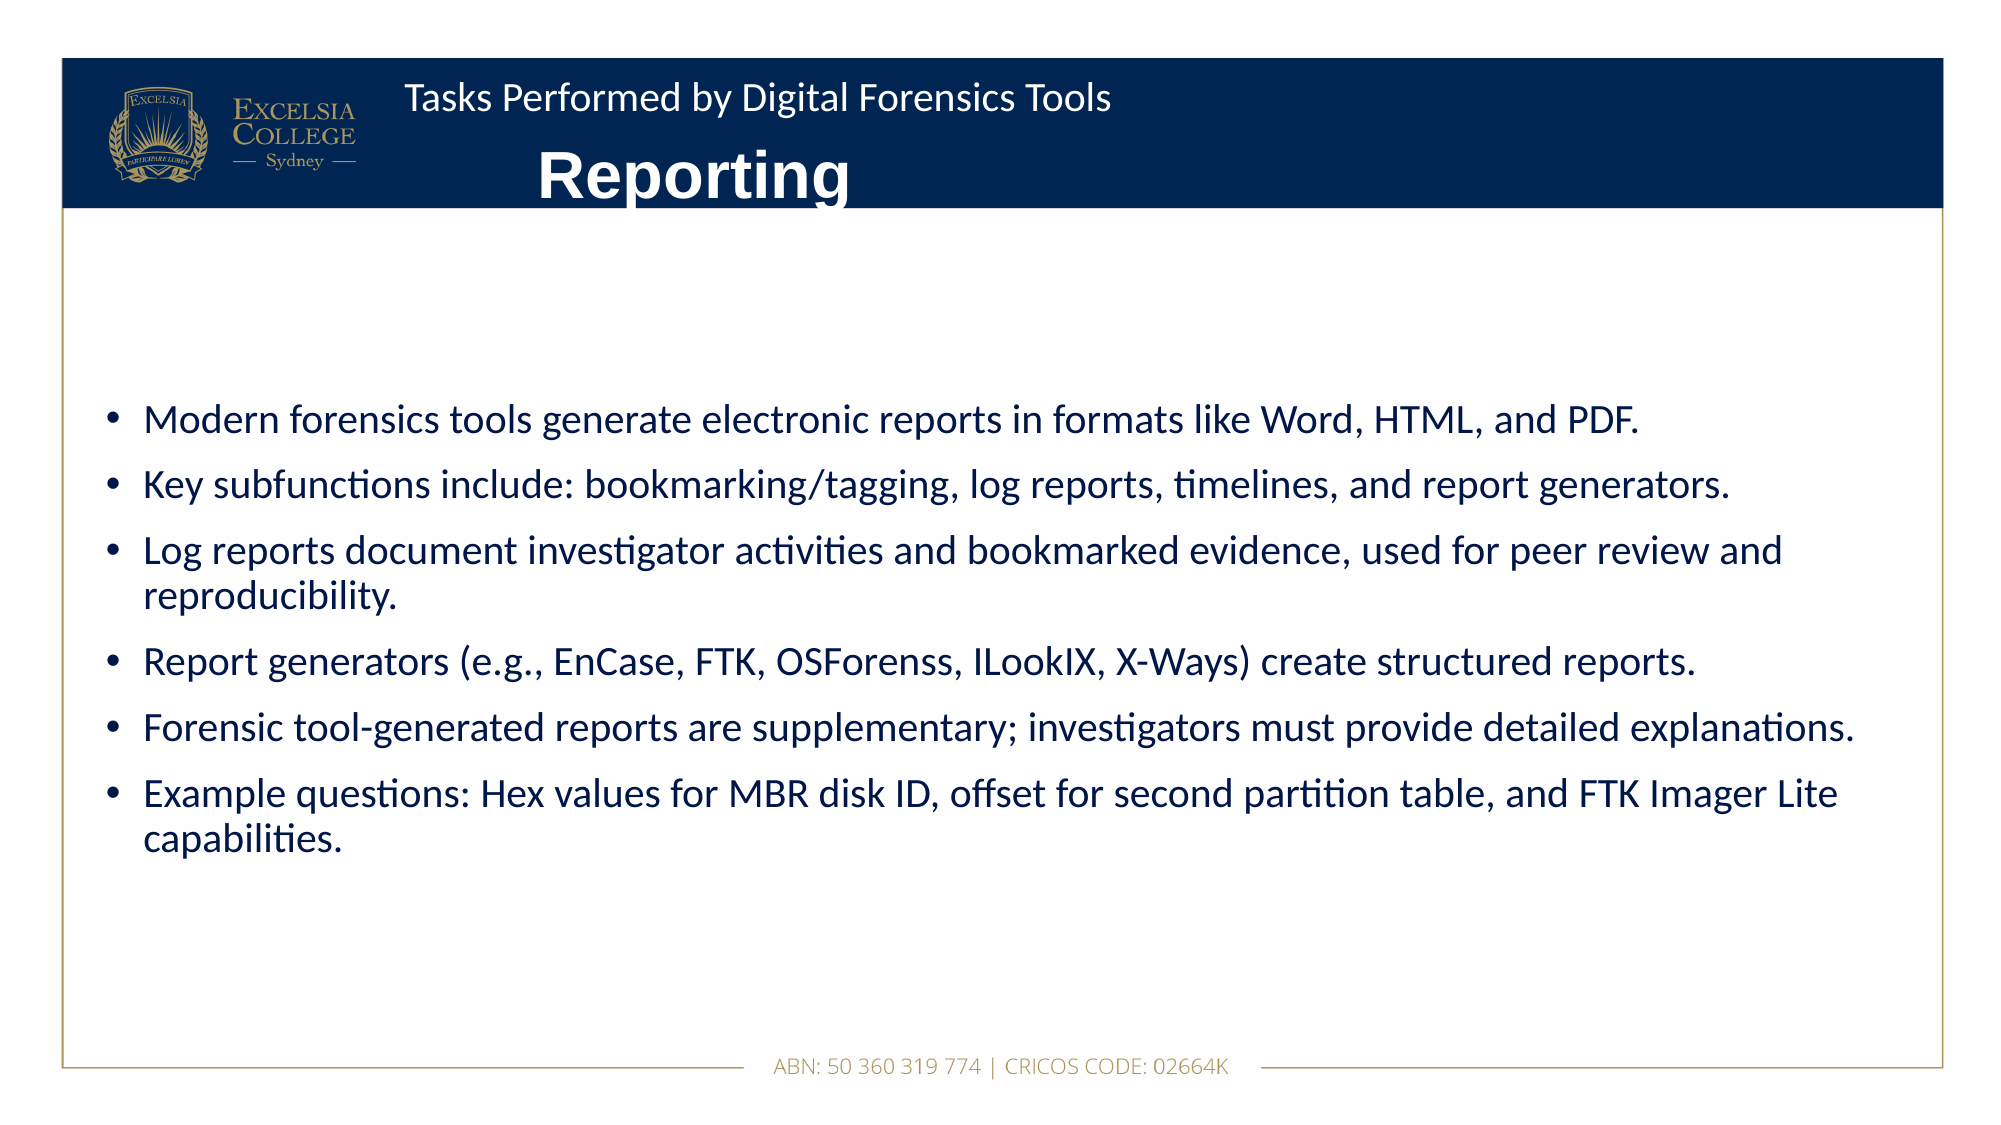

# Tasks Performed by Digital Forensics Tools
Reporting
Modern forensics tools generate electronic reports in formats like Word, HTML, and PDF.
Key subfunctions include: bookmarking/tagging, log reports, timelines, and report generators.
Log reports document investigator activities and bookmarked evidence, used for peer review and reproducibility.
Report generators (e.g., EnCase, FTK, OSForenss, ILookIX, X-Ways) create structured reports.
Forensic tool-generated reports are supplementary; investigators must provide detailed explanations.
Example questions: Hex values for MBR disk ID, offset for second partition table, and FTK Imager Lite capabilities.